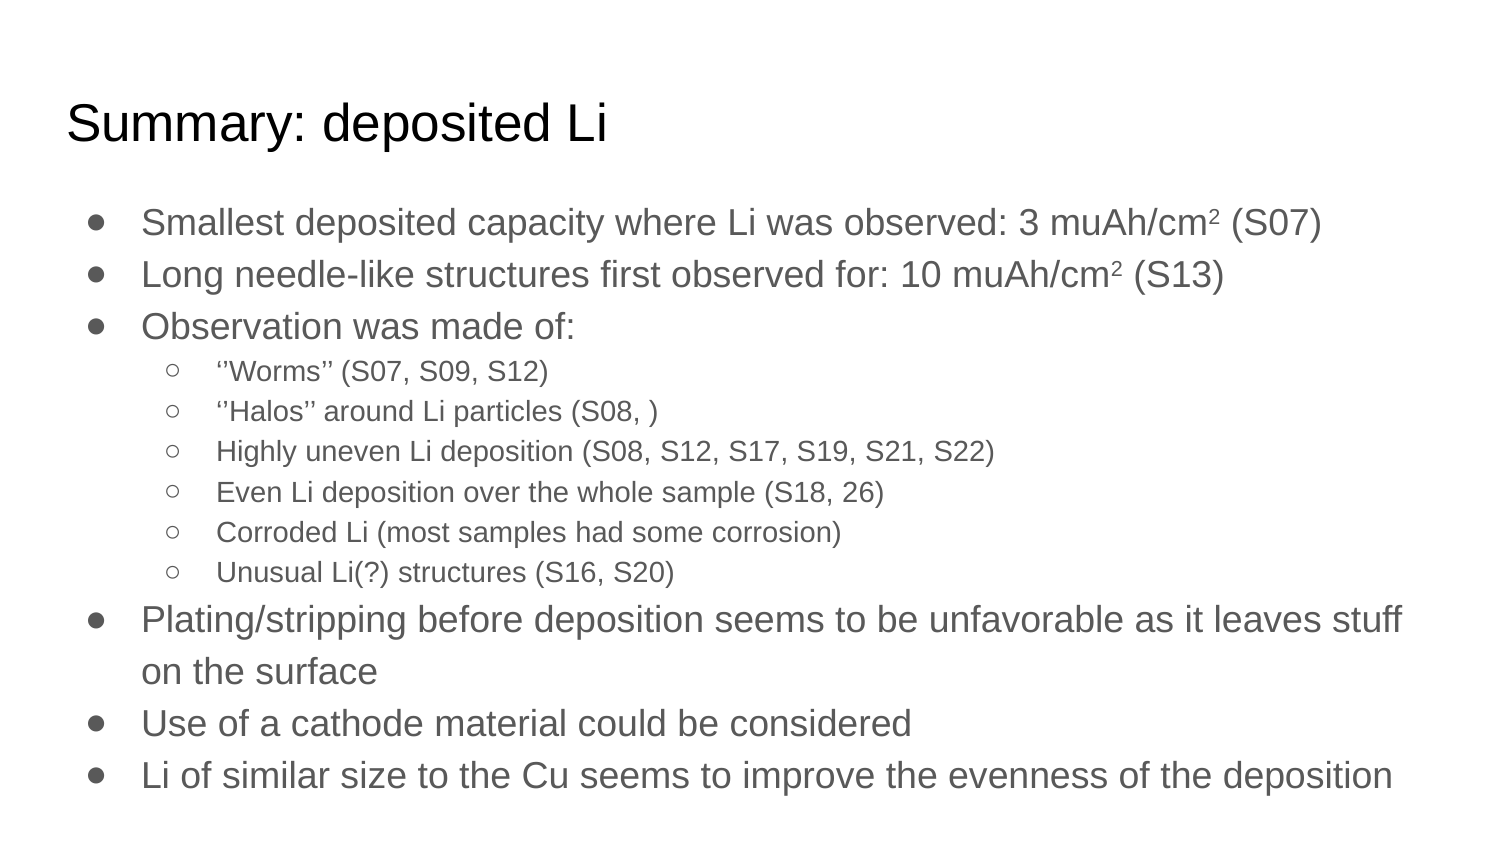

# Summary: deposited Li
Smallest deposited capacity where Li was observed: 3 muAh/cm2 (S07)
Long needle-like structures first observed for: 10 muAh/cm2 (S13)
Observation was made of:
‘’Worms’’ (S07, S09, S12)
‘’Halos’’ around Li particles (S08, )
Highly uneven Li deposition (S08, S12, S17, S19, S21, S22)
Even Li deposition over the whole sample (S18, 26)
Corroded Li (most samples had some corrosion)
Unusual Li(?) structures (S16, S20)
Plating/stripping before deposition seems to be unfavorable as it leaves stuff on the surface
Use of a cathode material could be considered
Li of similar size to the Cu seems to improve the evenness of the deposition